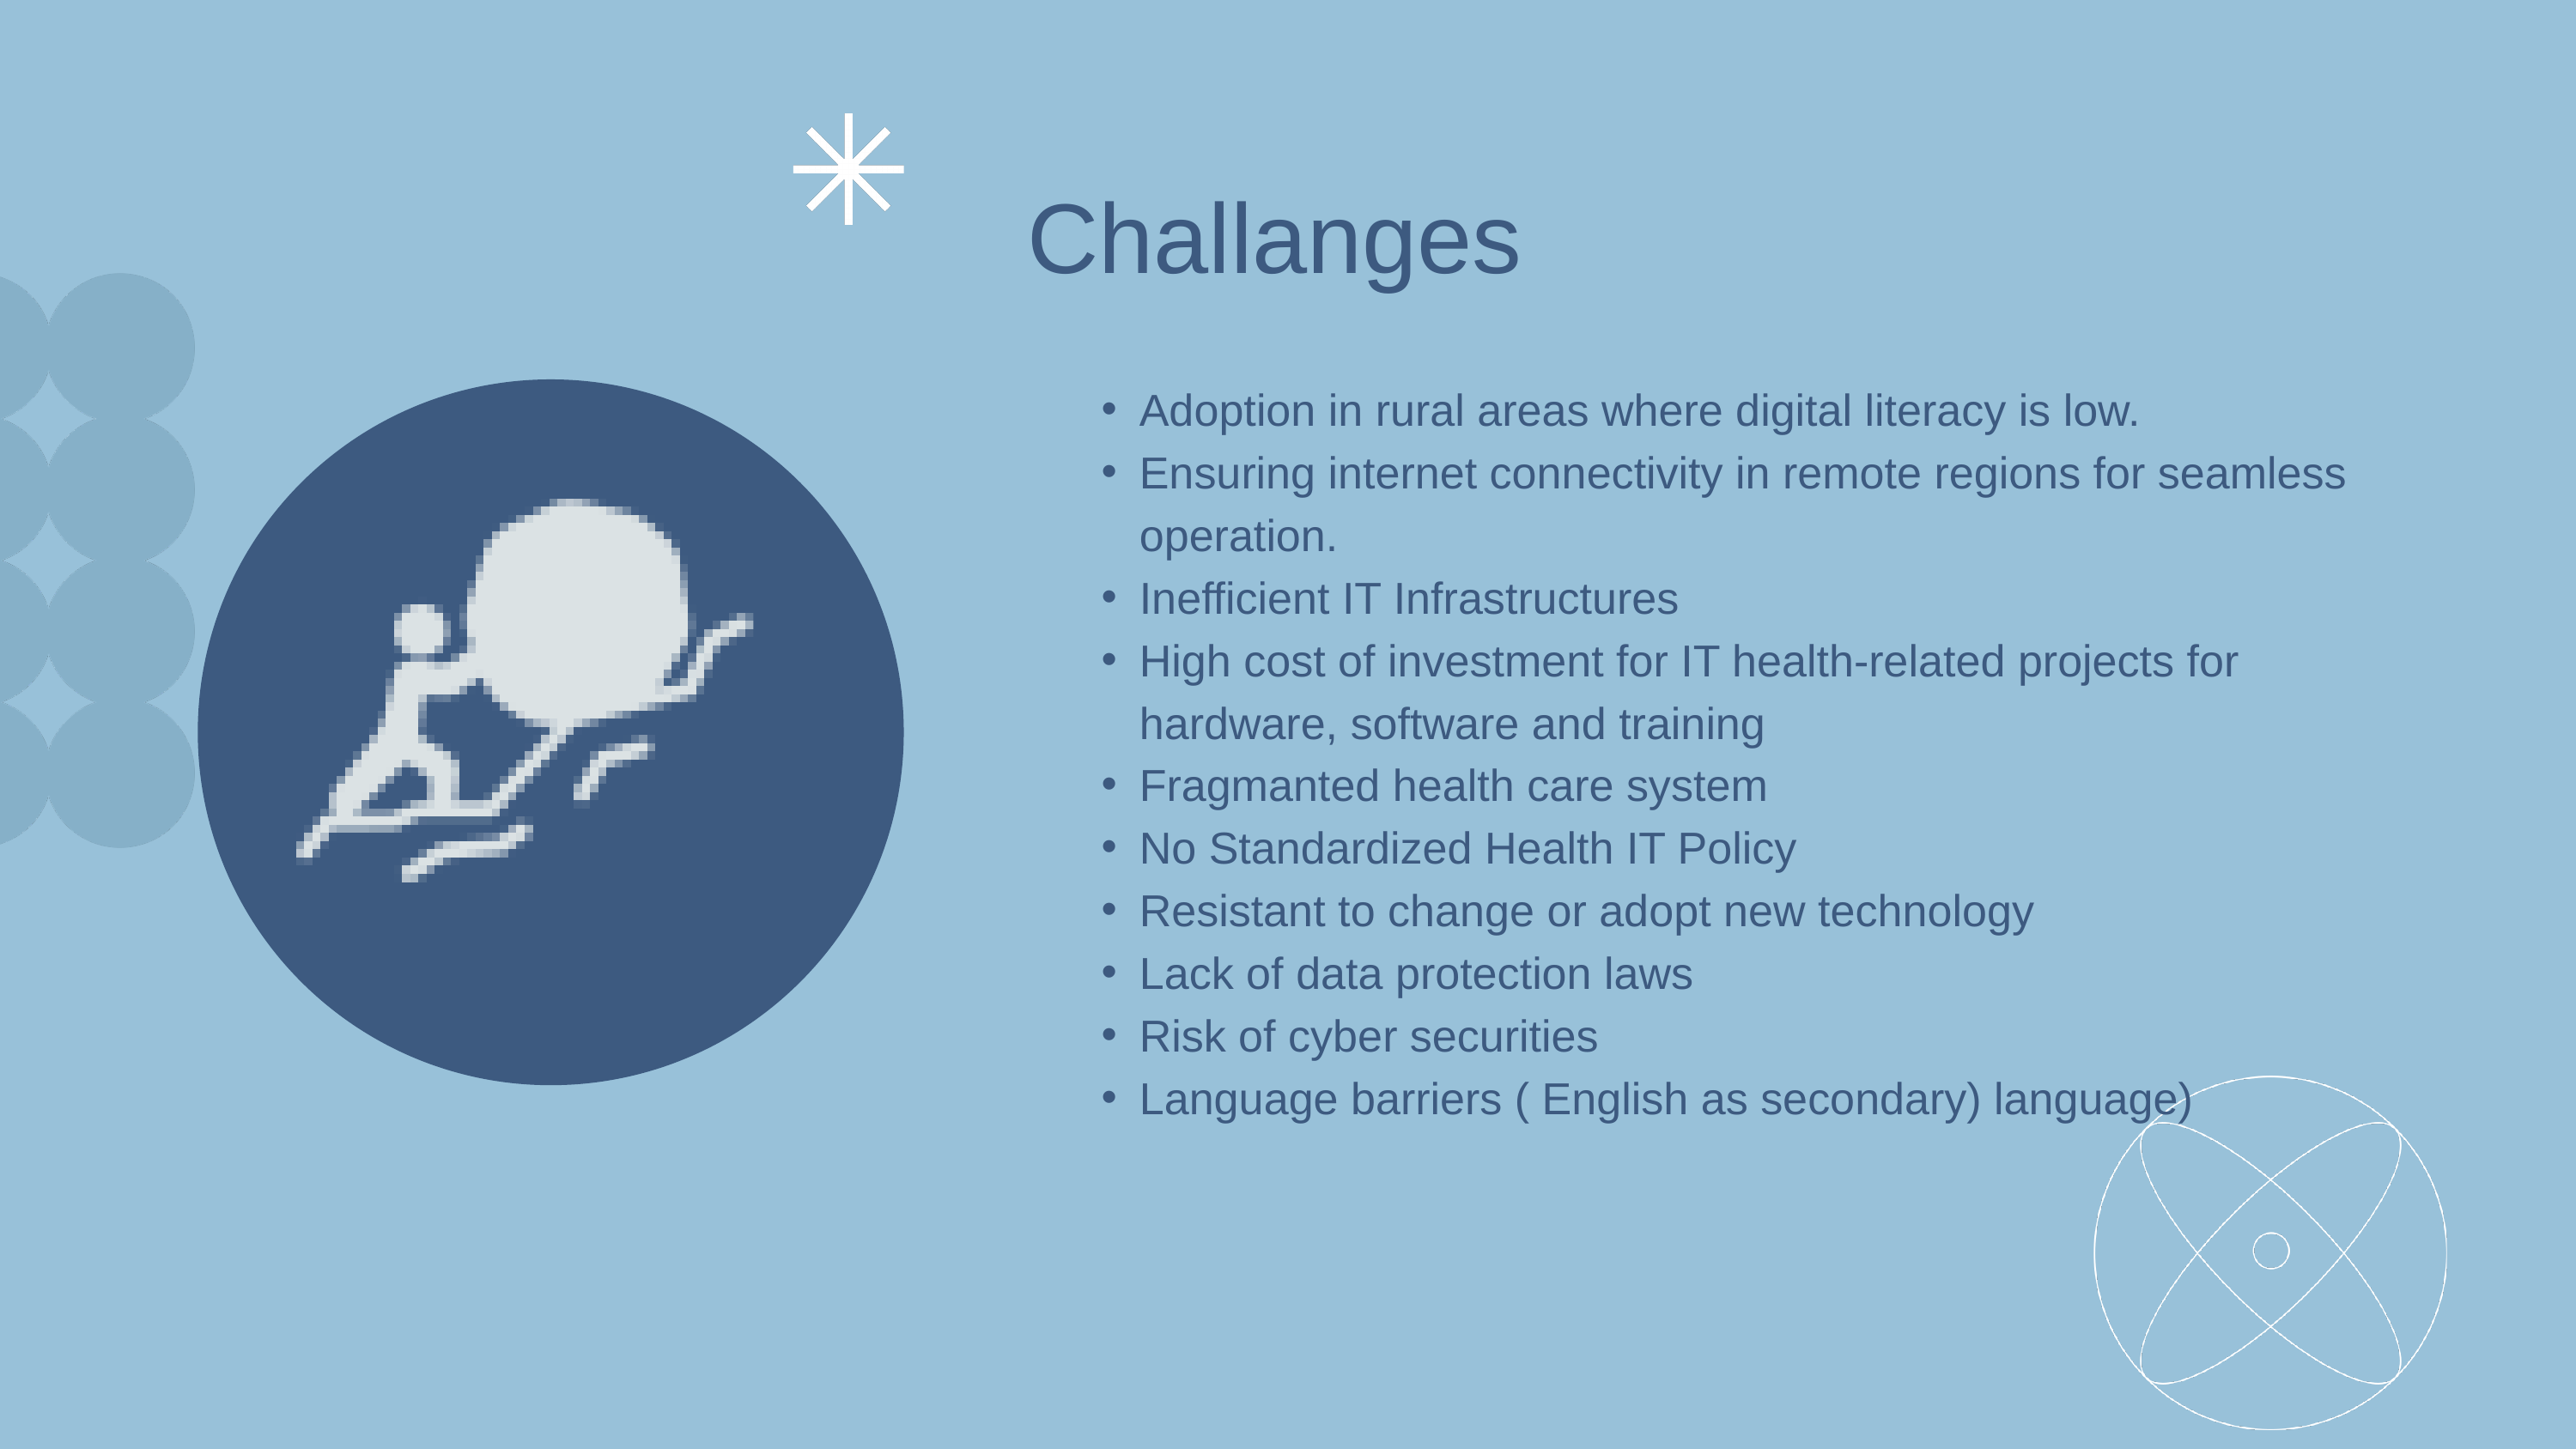

Challanges

Adoption in rural areas where digital literacy is low.
Ensuring internet connectivity in remote regions for seamless operation.
Inefficient IT Infrastructures
High cost of investment for IT health-related projects for hardware, software and training
Fragmanted health care system
No Standardized Health IT Policy
Resistant to change or adopt new technology
Lack of data protection laws
Risk of cyber securities
Language barriers ( English as secondary) language)